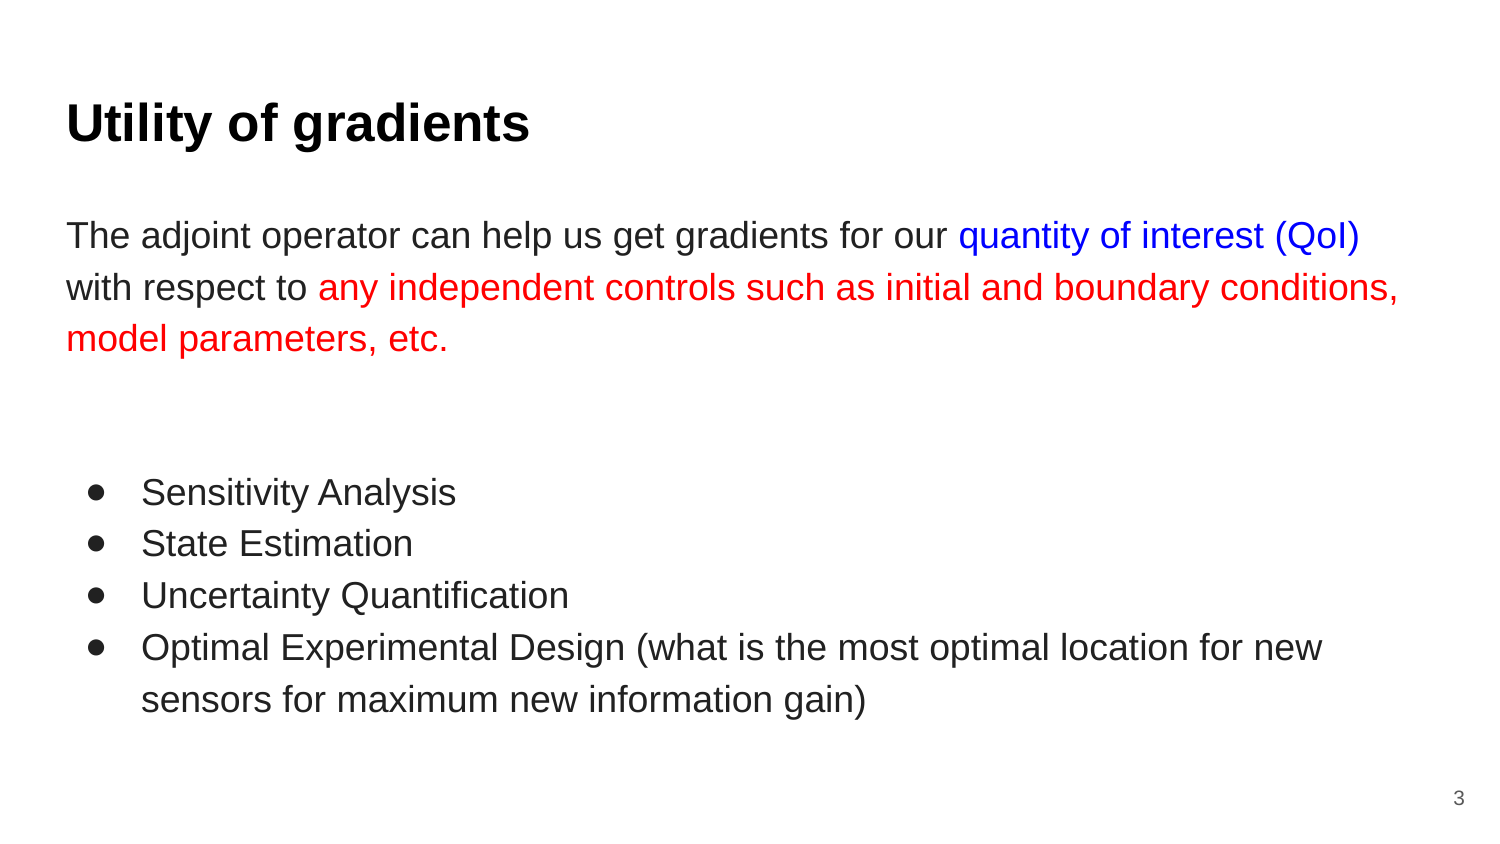

# Utility of gradients
The adjoint operator can help us get gradients for our quantity of interest (QoI) with respect to any independent controls such as initial and boundary conditions, model parameters, etc.

Sensitivity Analysis
State Estimation
Uncertainty Quantification
Optimal Experimental Design (what is the most optimal location for new sensors for maximum new information gain)
3